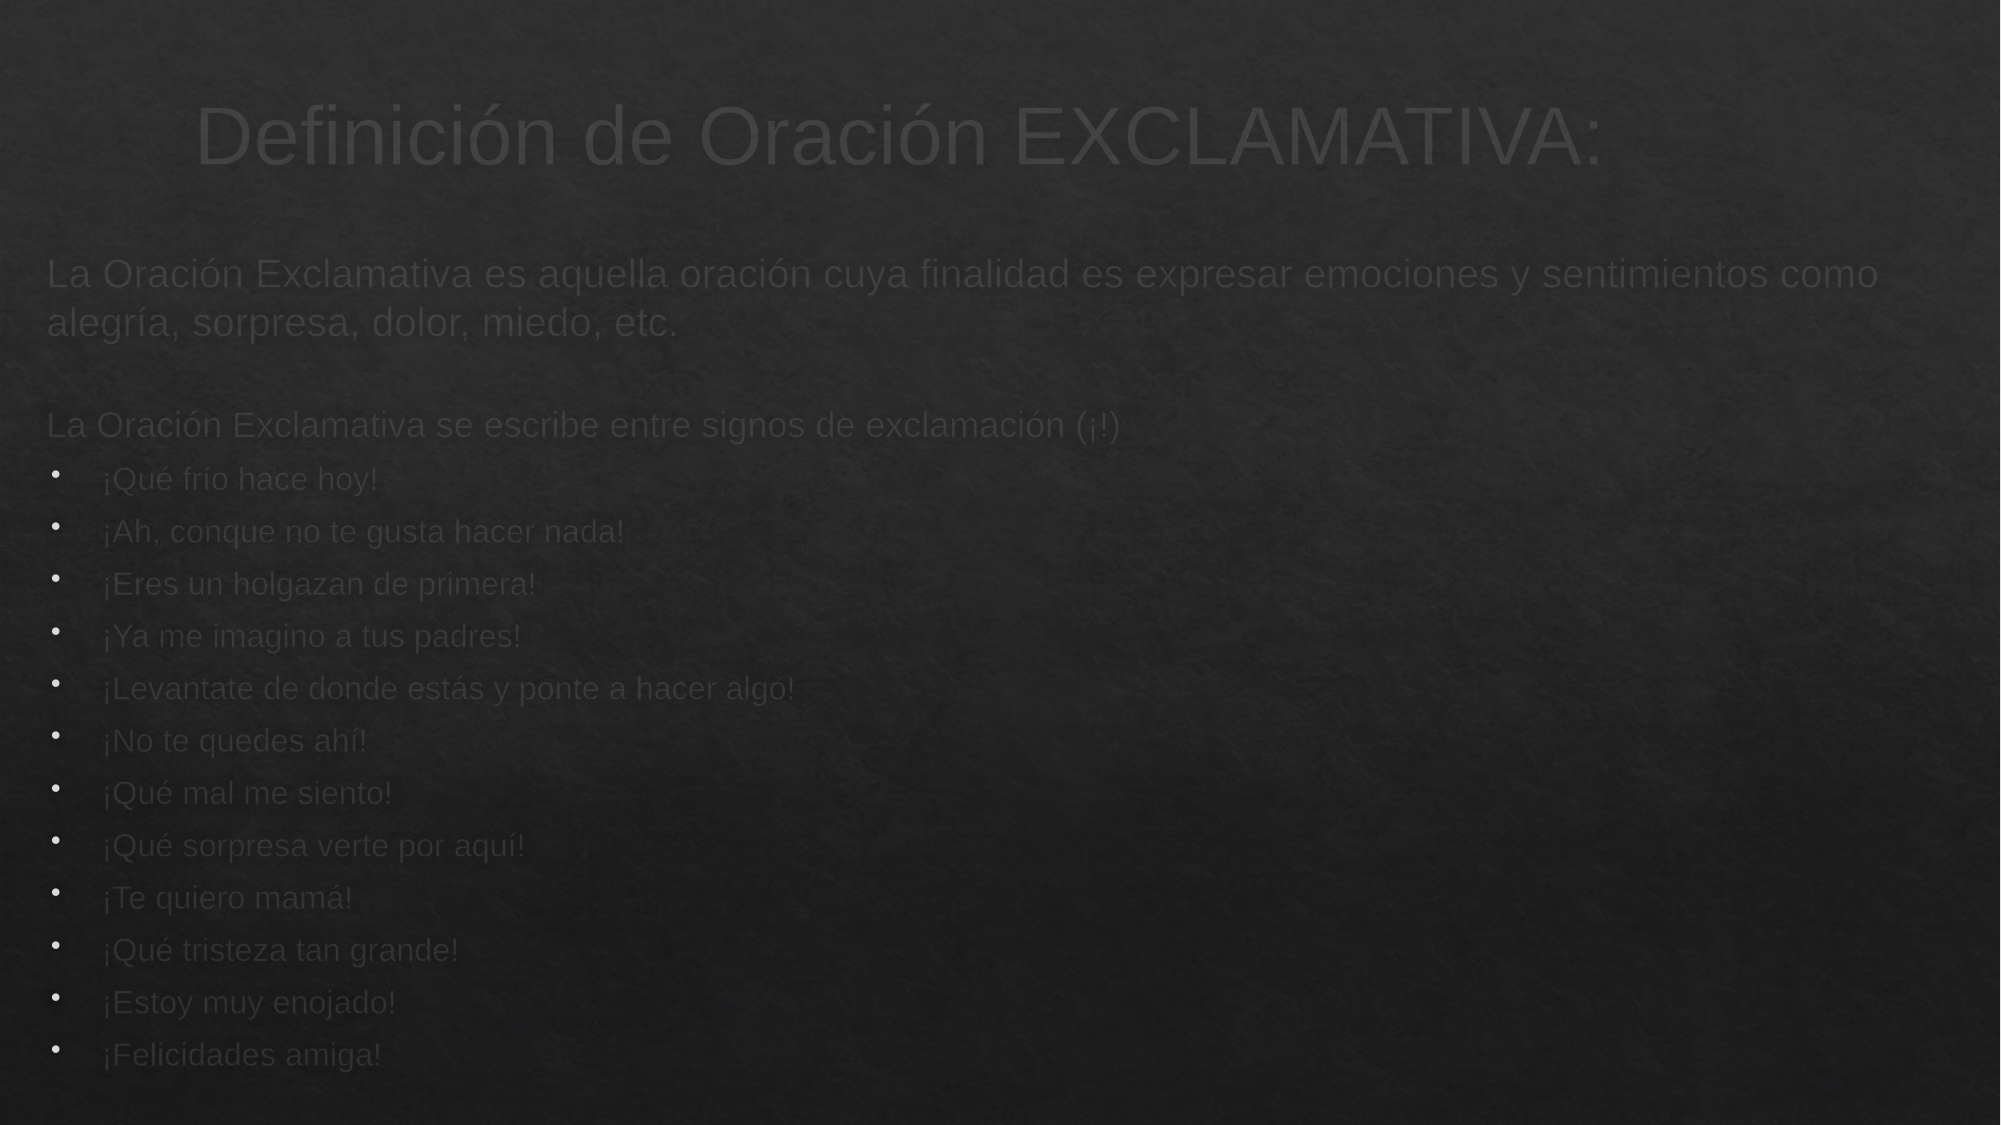

# Definición de Oración EXCLAMATIVA:
La Oración Exclamativa es aquella oración cuya finalidad es expresar emociones y sentimientos como alegría, sorpresa, dolor, miedo, etc.

La Oración Exclamativa se escribe entre signos de exclamación (¡!)
¡Qué frío hace hoy!
¡Ah, conque no te gusta hacer nada!
¡Eres un holgazan de primera!
¡Ya me imagino a tus padres!
¡Levantate de donde estás y ponte a hacer algo!
¡No te quedes ahí!
¡Qué mal me siento!
¡Qué sorpresa verte por aquí!
¡Te quiero mamá!
¡Qué tristeza tan grande!
¡Estoy muy enojado!
¡Felicidades amiga!